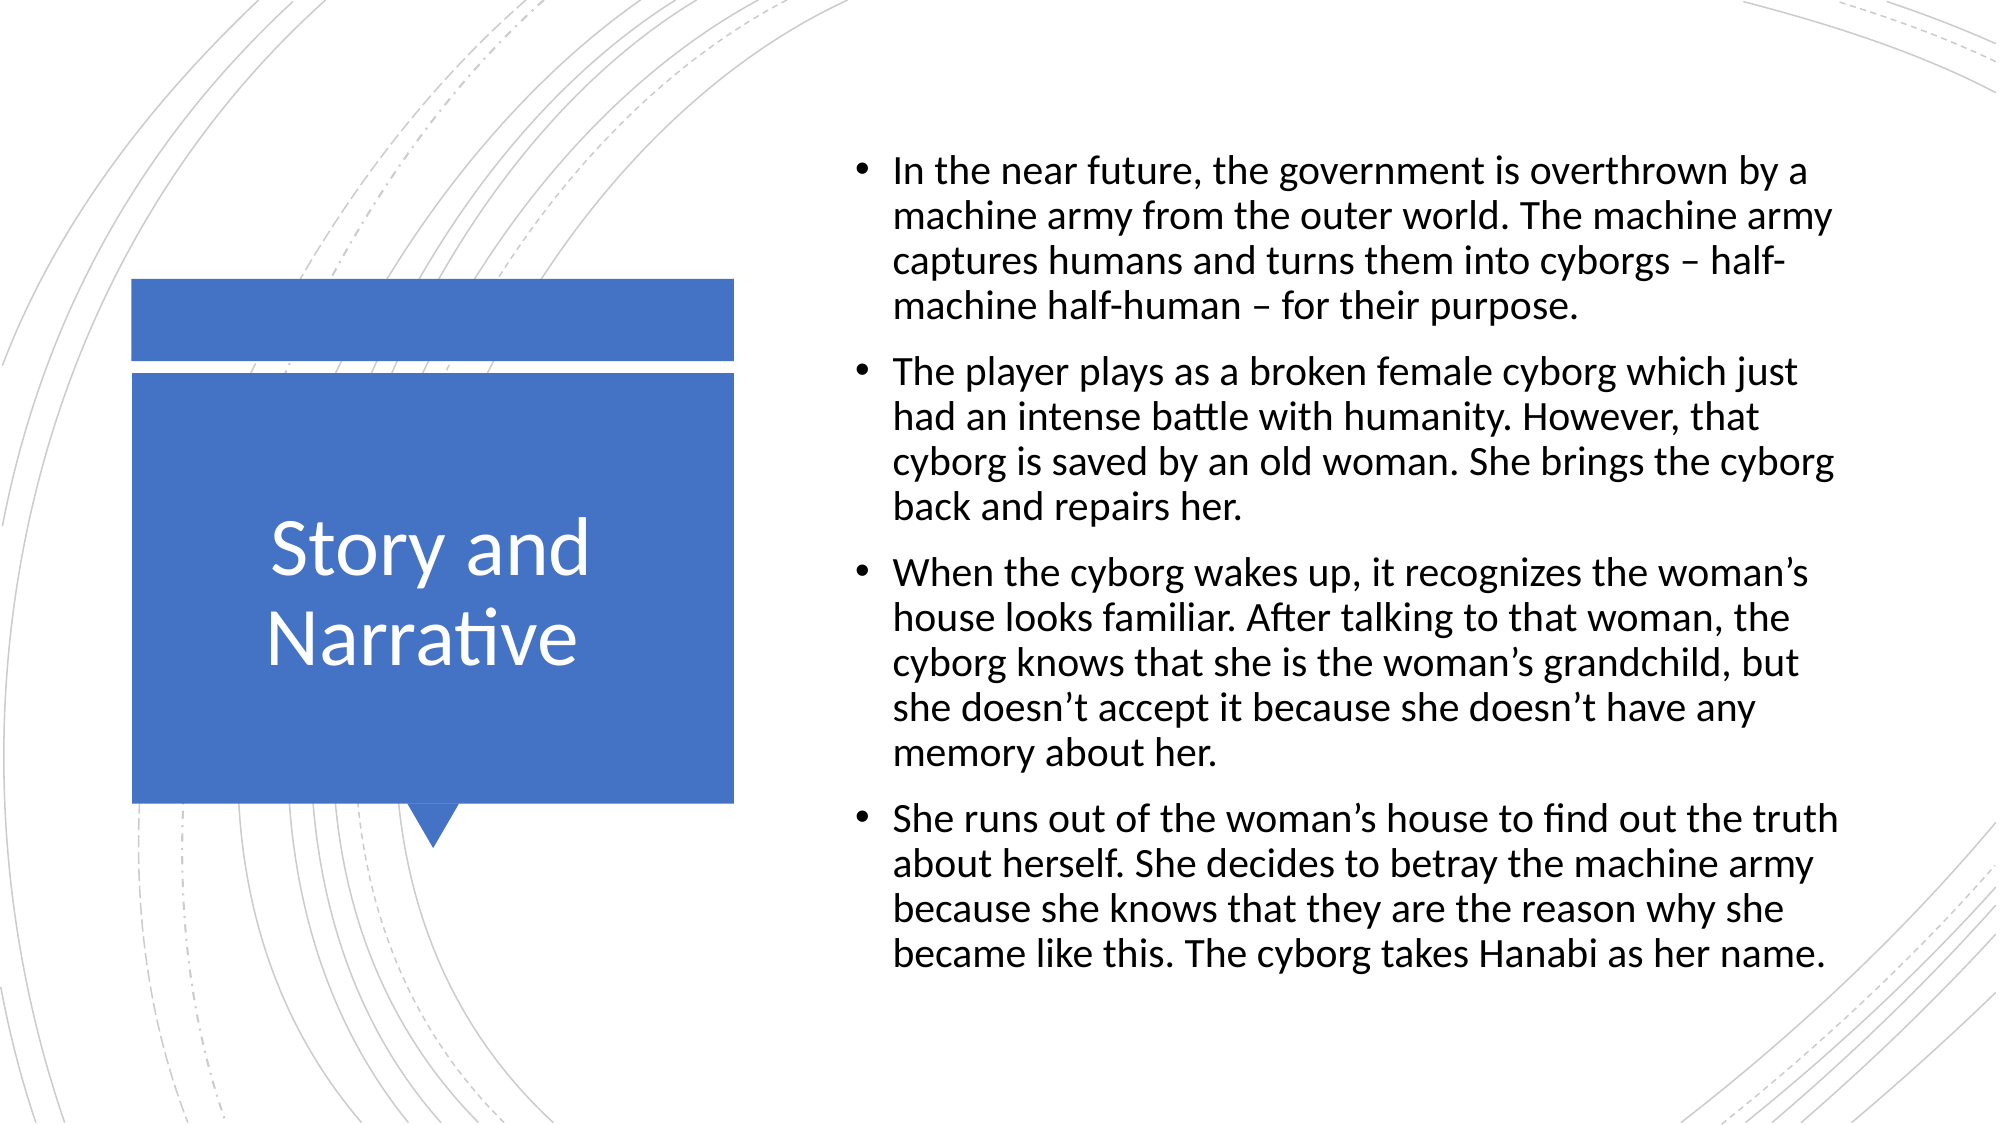

In the near future, the government is overthrown by a machine army from the outer world. The machine army captures humans and turns them into cyborgs – half-machine half-human – for their purpose.
The player plays as a broken female cyborg which just had an intense battle with humanity. However, that cyborg is saved by an old woman. She brings the cyborg back and repairs her.
When the cyborg wakes up, it recognizes the woman’s house looks familiar. After talking to that woman, the cyborg knows that she is the woman’s grandchild, but she doesn’t accept it because she doesn’t have any memory about her.
She runs out of the woman’s house to find out the truth about herself. She decides to betray the machine army because she knows that they are the reason why she became like this. The cyborg takes Hanabi as her name.

# Story and Narrative